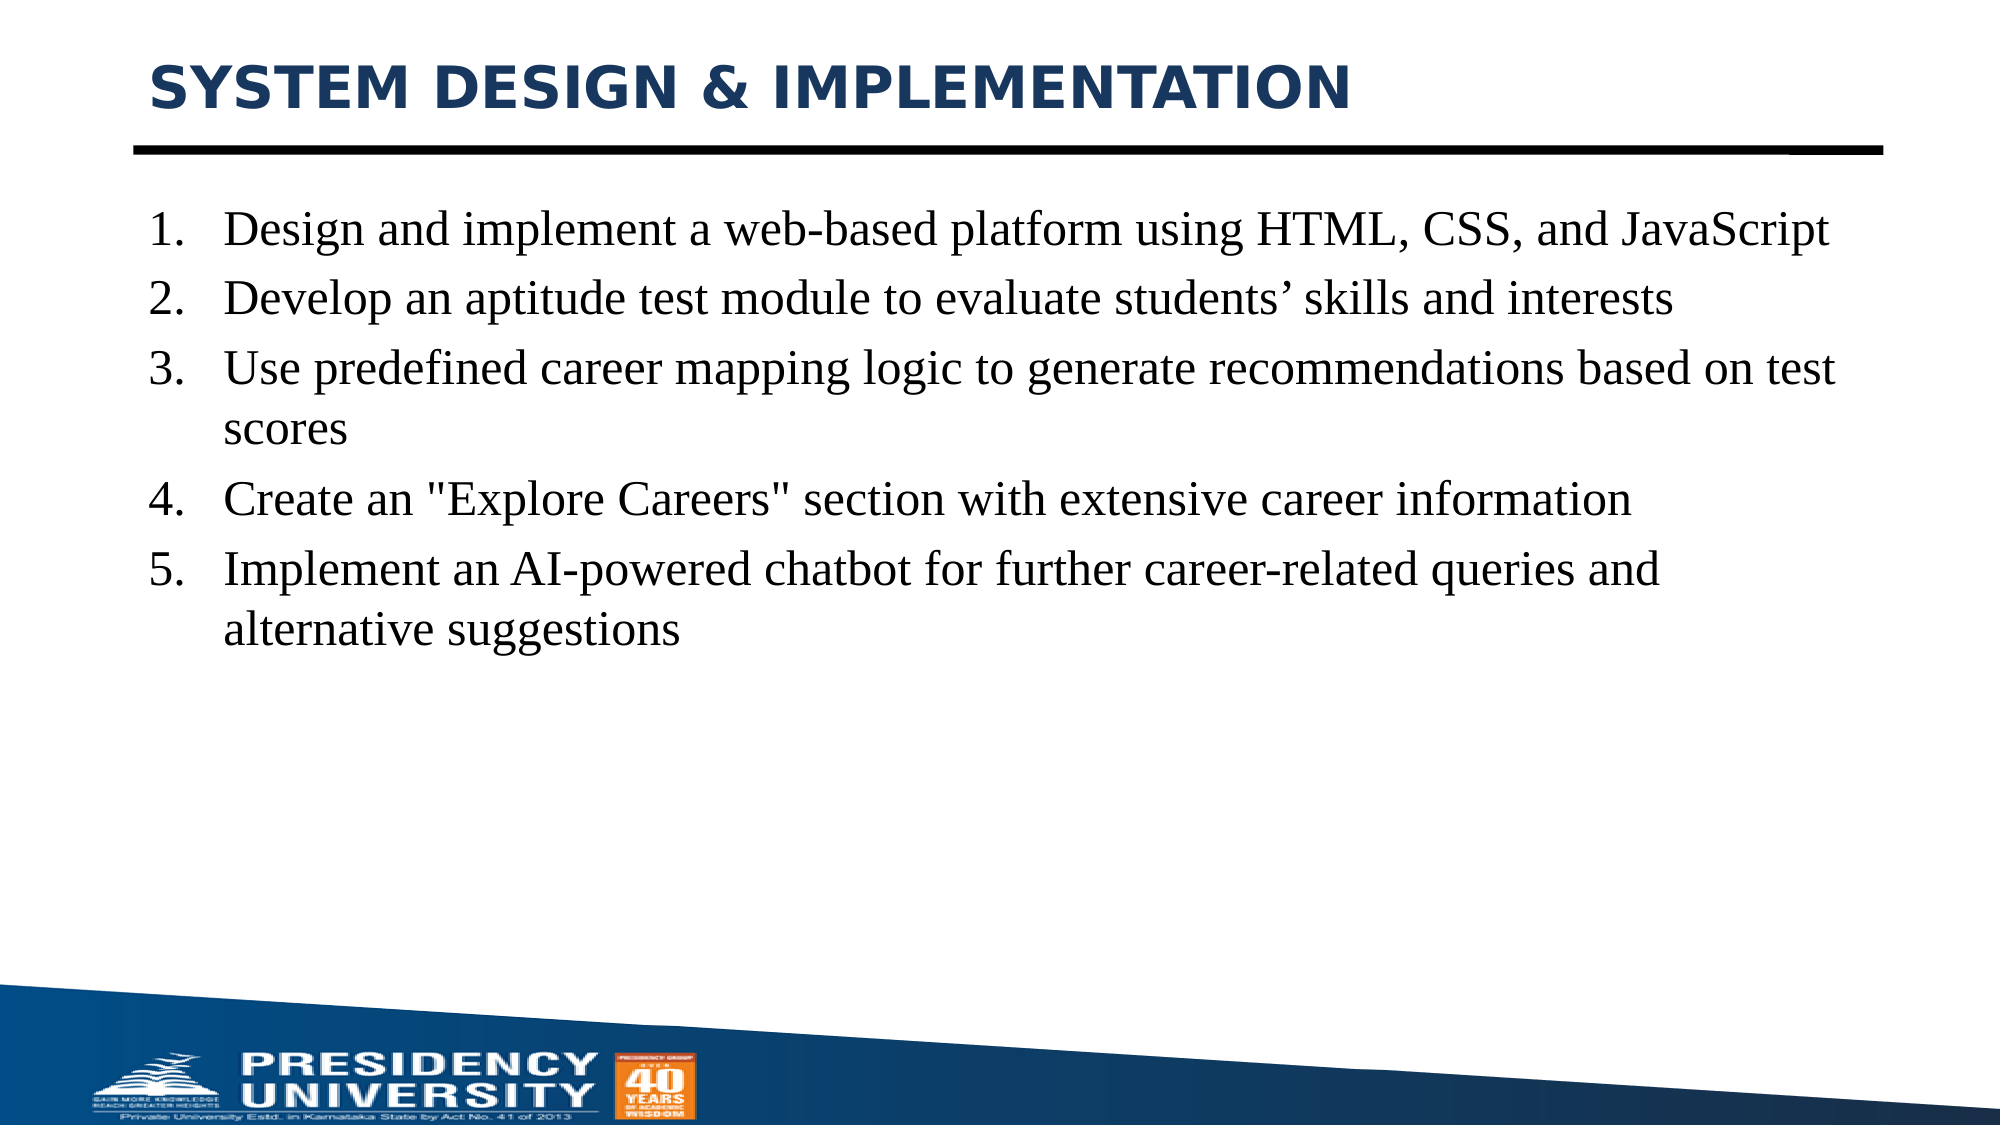

# SYSTEM DESIGN & IMPLEMENTATION
Design and implement a web-based platform using HTML, CSS, and JavaScript
Develop an aptitude test module to evaluate students’ skills and interests
Use predefined career mapping logic to generate recommendations based on test scores
Create an "Explore Careers" section with extensive career information
Implement an AI-powered chatbot for further career-related queries and alternative suggestions